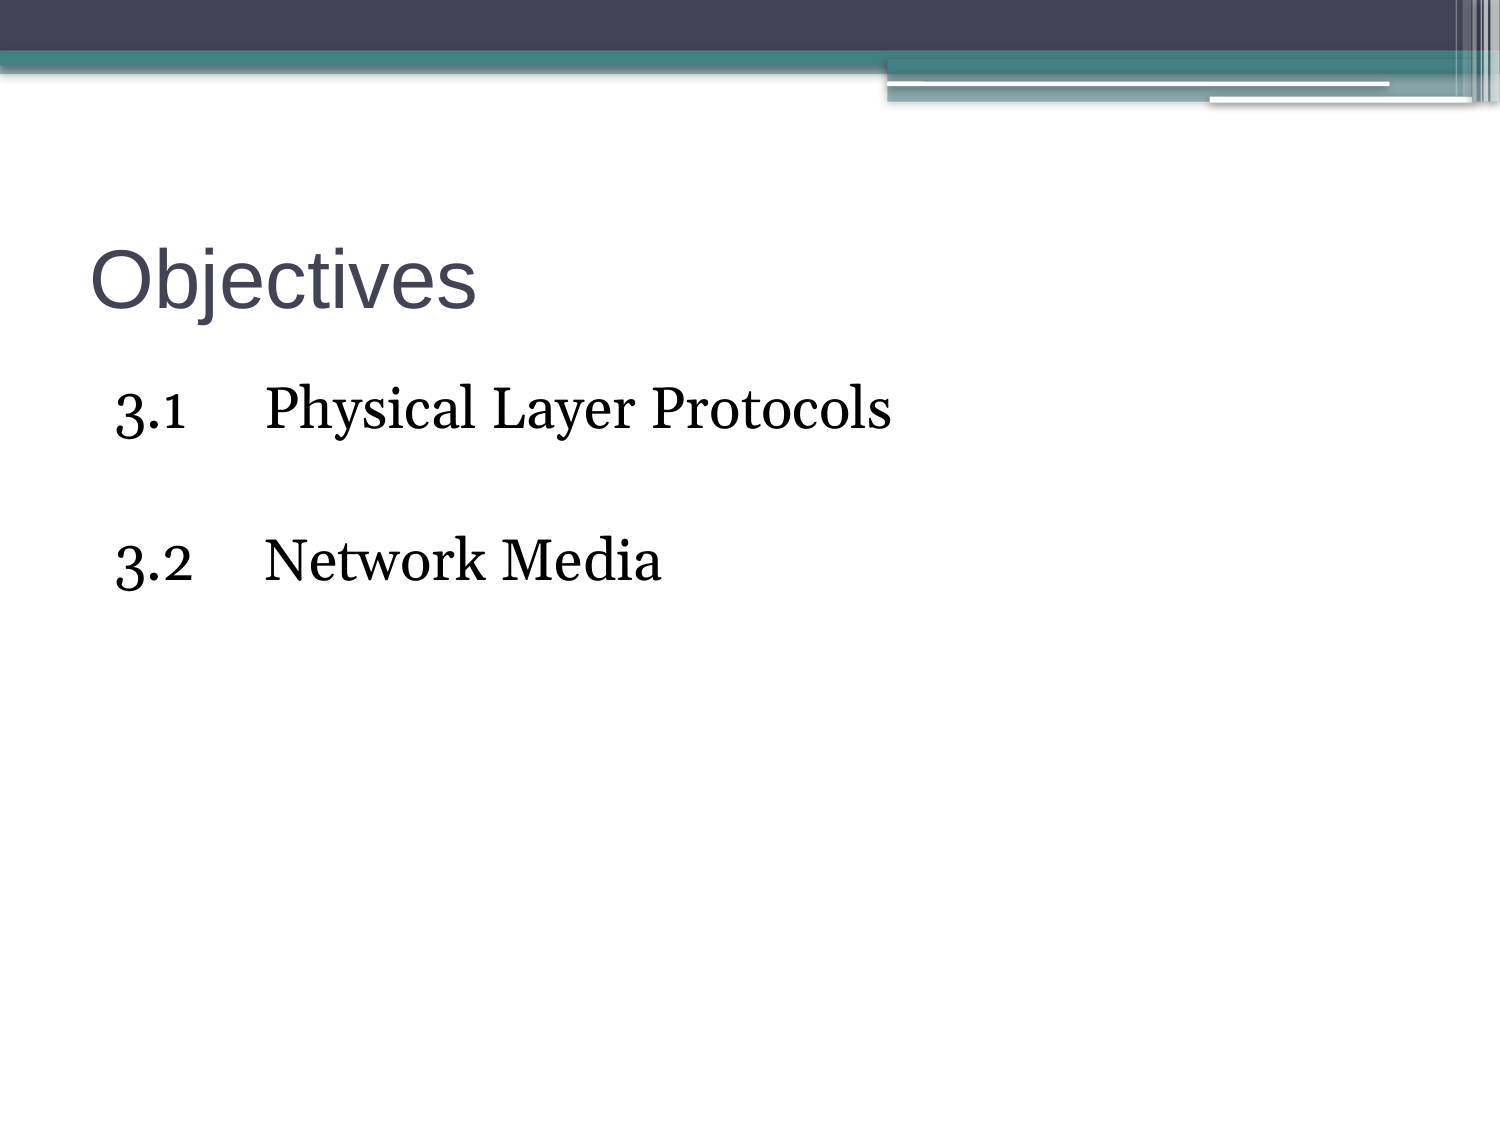

# Objectives
3.1	Physical Layer Protocols

3.2	Network Media